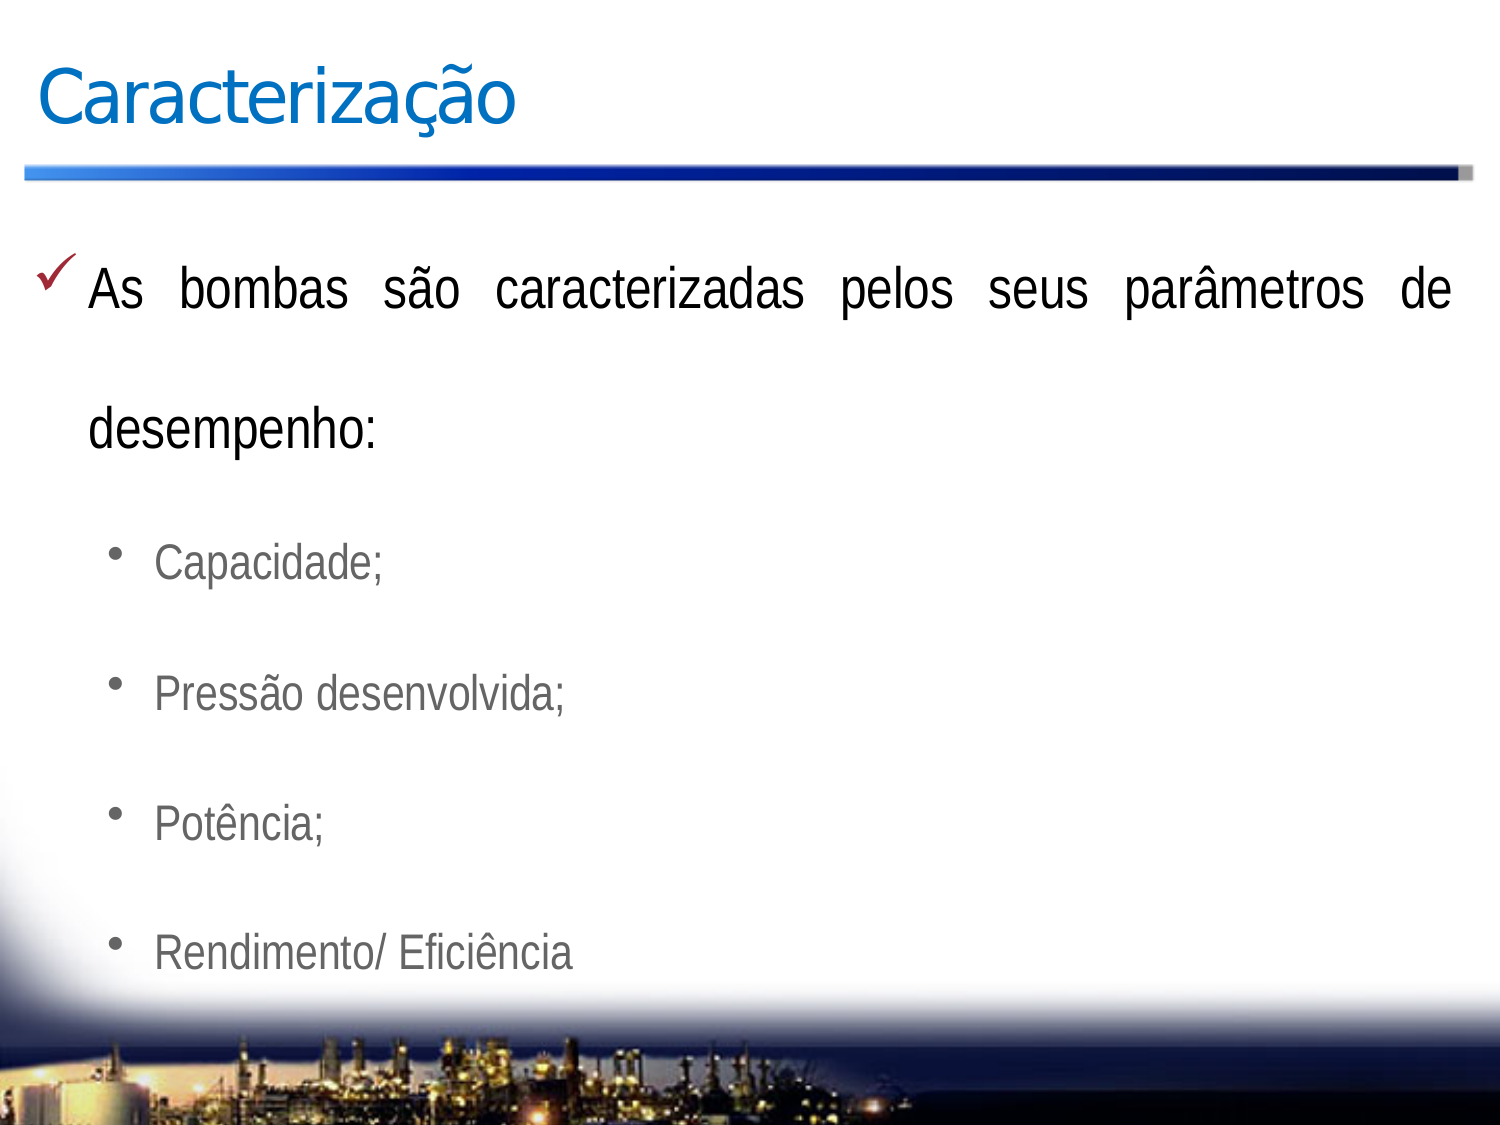

# Caracterização
As bombas são caracterizadas pelos seus parâmetros de desempenho:
Capacidade;
Pressão desenvolvida;
Potência;
Rendimento/ Eficiência